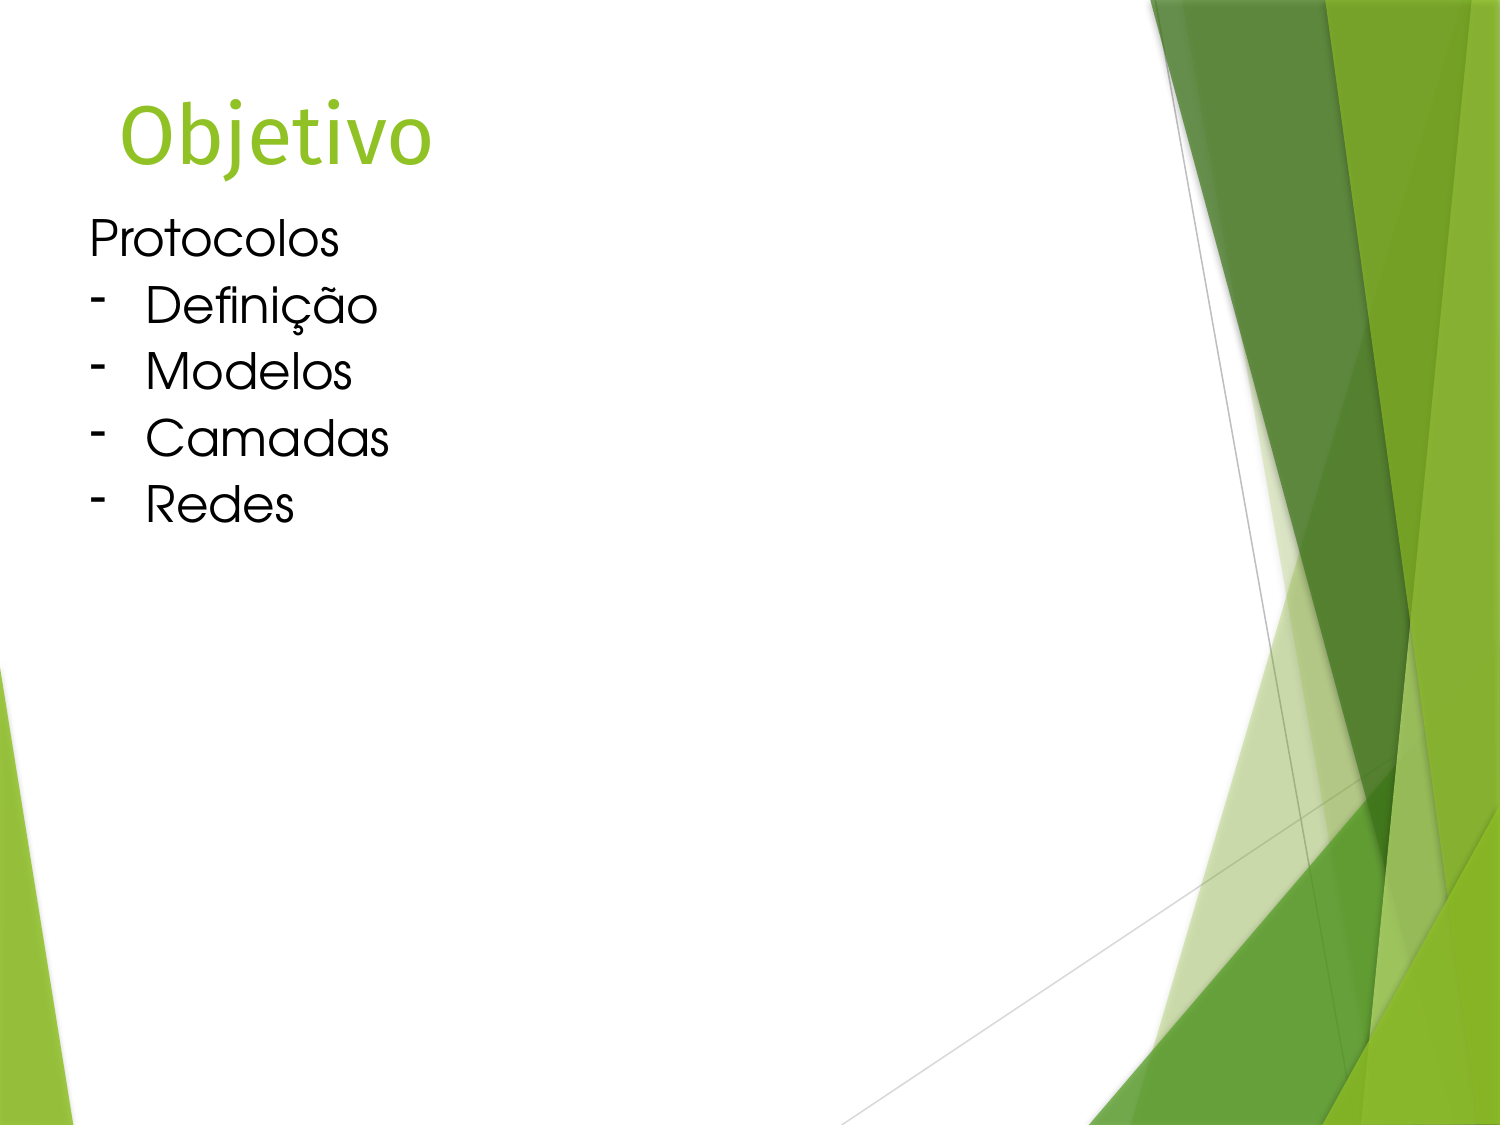

# Objetivo
Protocolos
Definição
Modelos
Camadas
Redes